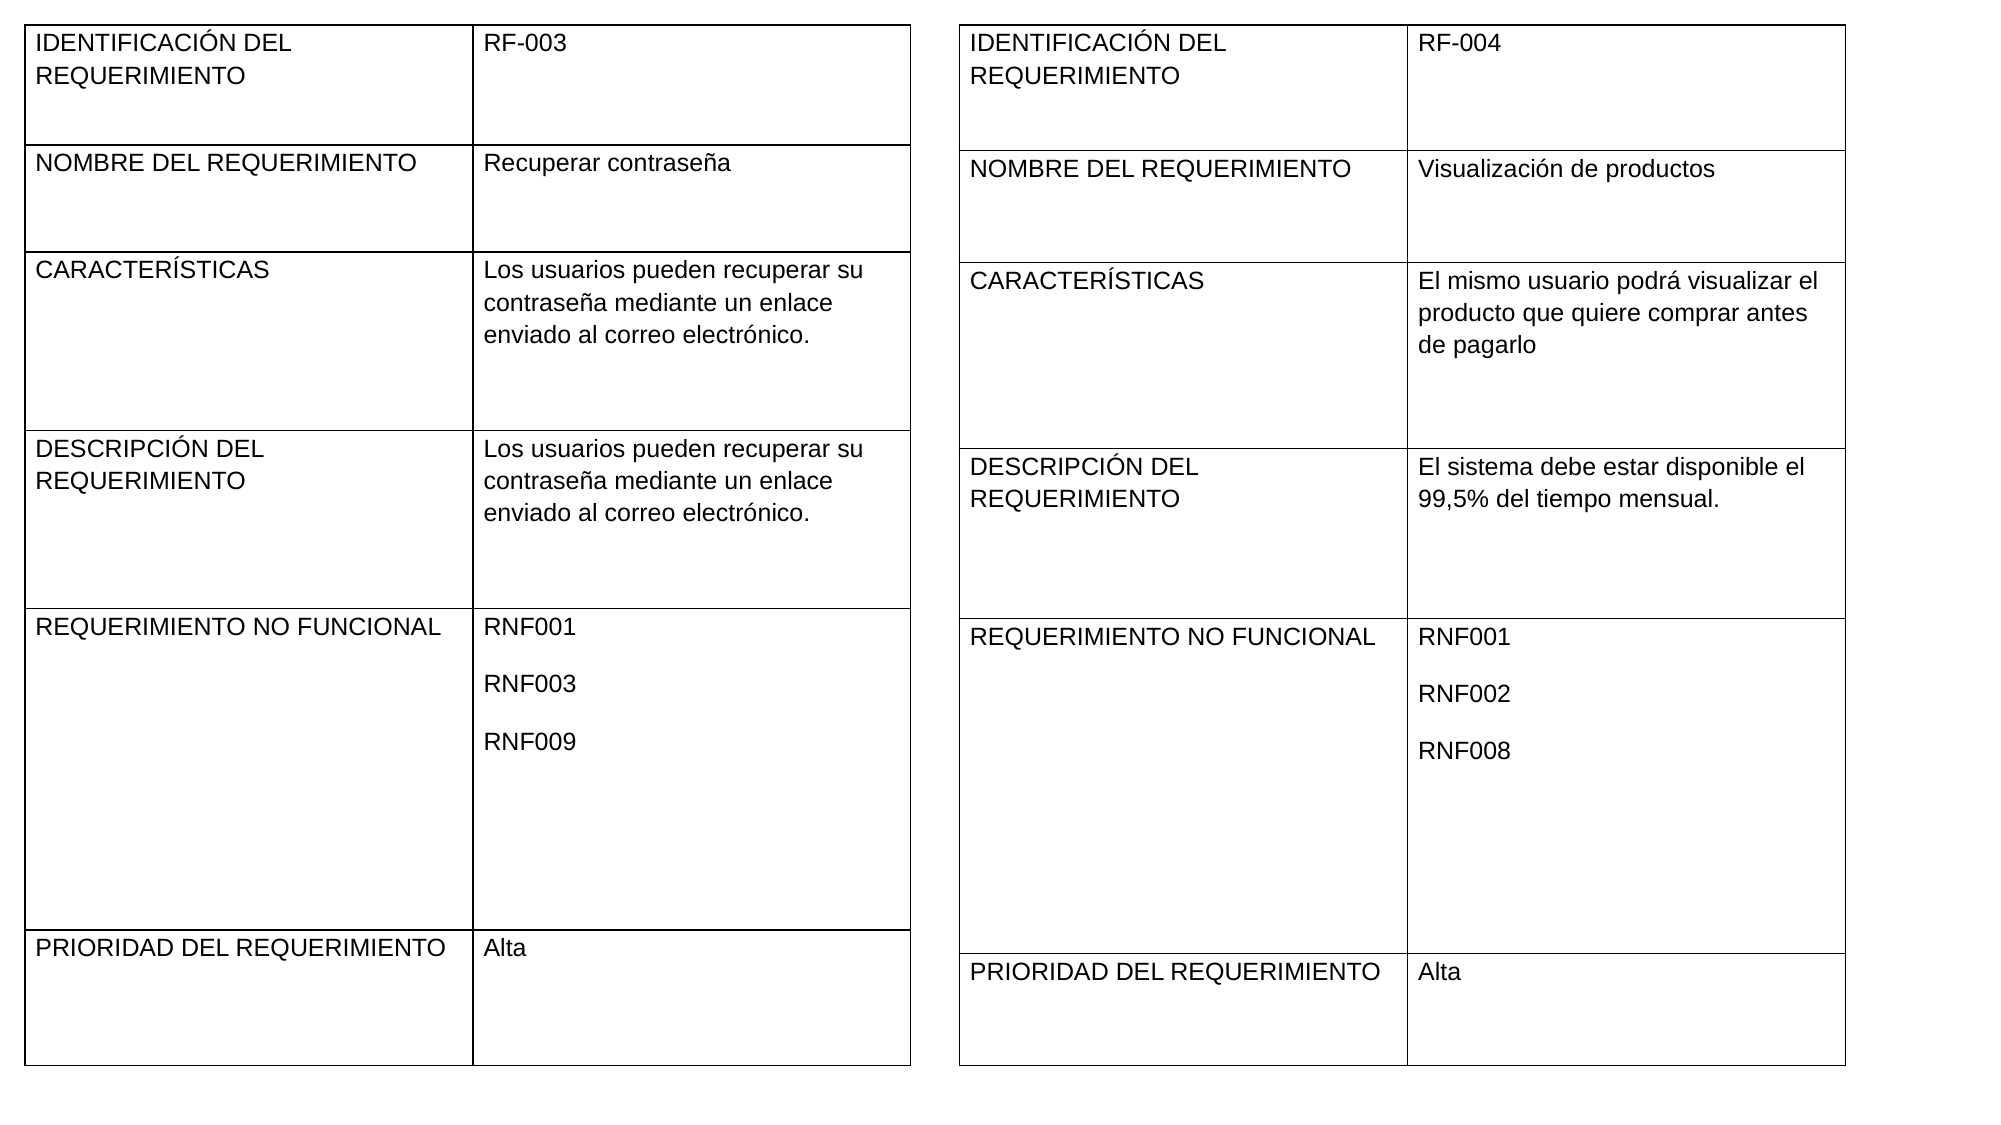

| IDENTIFICACIÓN DEL REQUERIMIENTO | RF-003 |
| --- | --- |
| NOMBRE DEL REQUERIMIENTO | Recuperar contraseña |
| CARACTERÍSTICAS | Los usuarios pueden recuperar su contraseña mediante un enlace enviado al correo electrónico. |
| DESCRIPCIÓN DEL REQUERIMIENTO | Los usuarios pueden recuperar su contraseña mediante un enlace enviado al correo electrónico. |
| REQUERIMIENTO NO FUNCIONAL | RNF001 RNF003 RNF009 |
| PRIORIDAD DEL REQUERIMIENTO | Alta |
| IDENTIFICACIÓN DEL REQUERIMIENTO | RF-004 |
| --- | --- |
| NOMBRE DEL REQUERIMIENTO | Visualización de productos |
| CARACTERÍSTICAS | El mismo usuario podrá visualizar el producto que quiere comprar antes de pagarlo |
| DESCRIPCIÓN DEL REQUERIMIENTO | El sistema debe estar disponible el 99,5% del tiempo mensual. |
| REQUERIMIENTO NO FUNCIONAL | RNF001 RNF002 RNF008 |
| PRIORIDAD DEL REQUERIMIENTO | Alta |